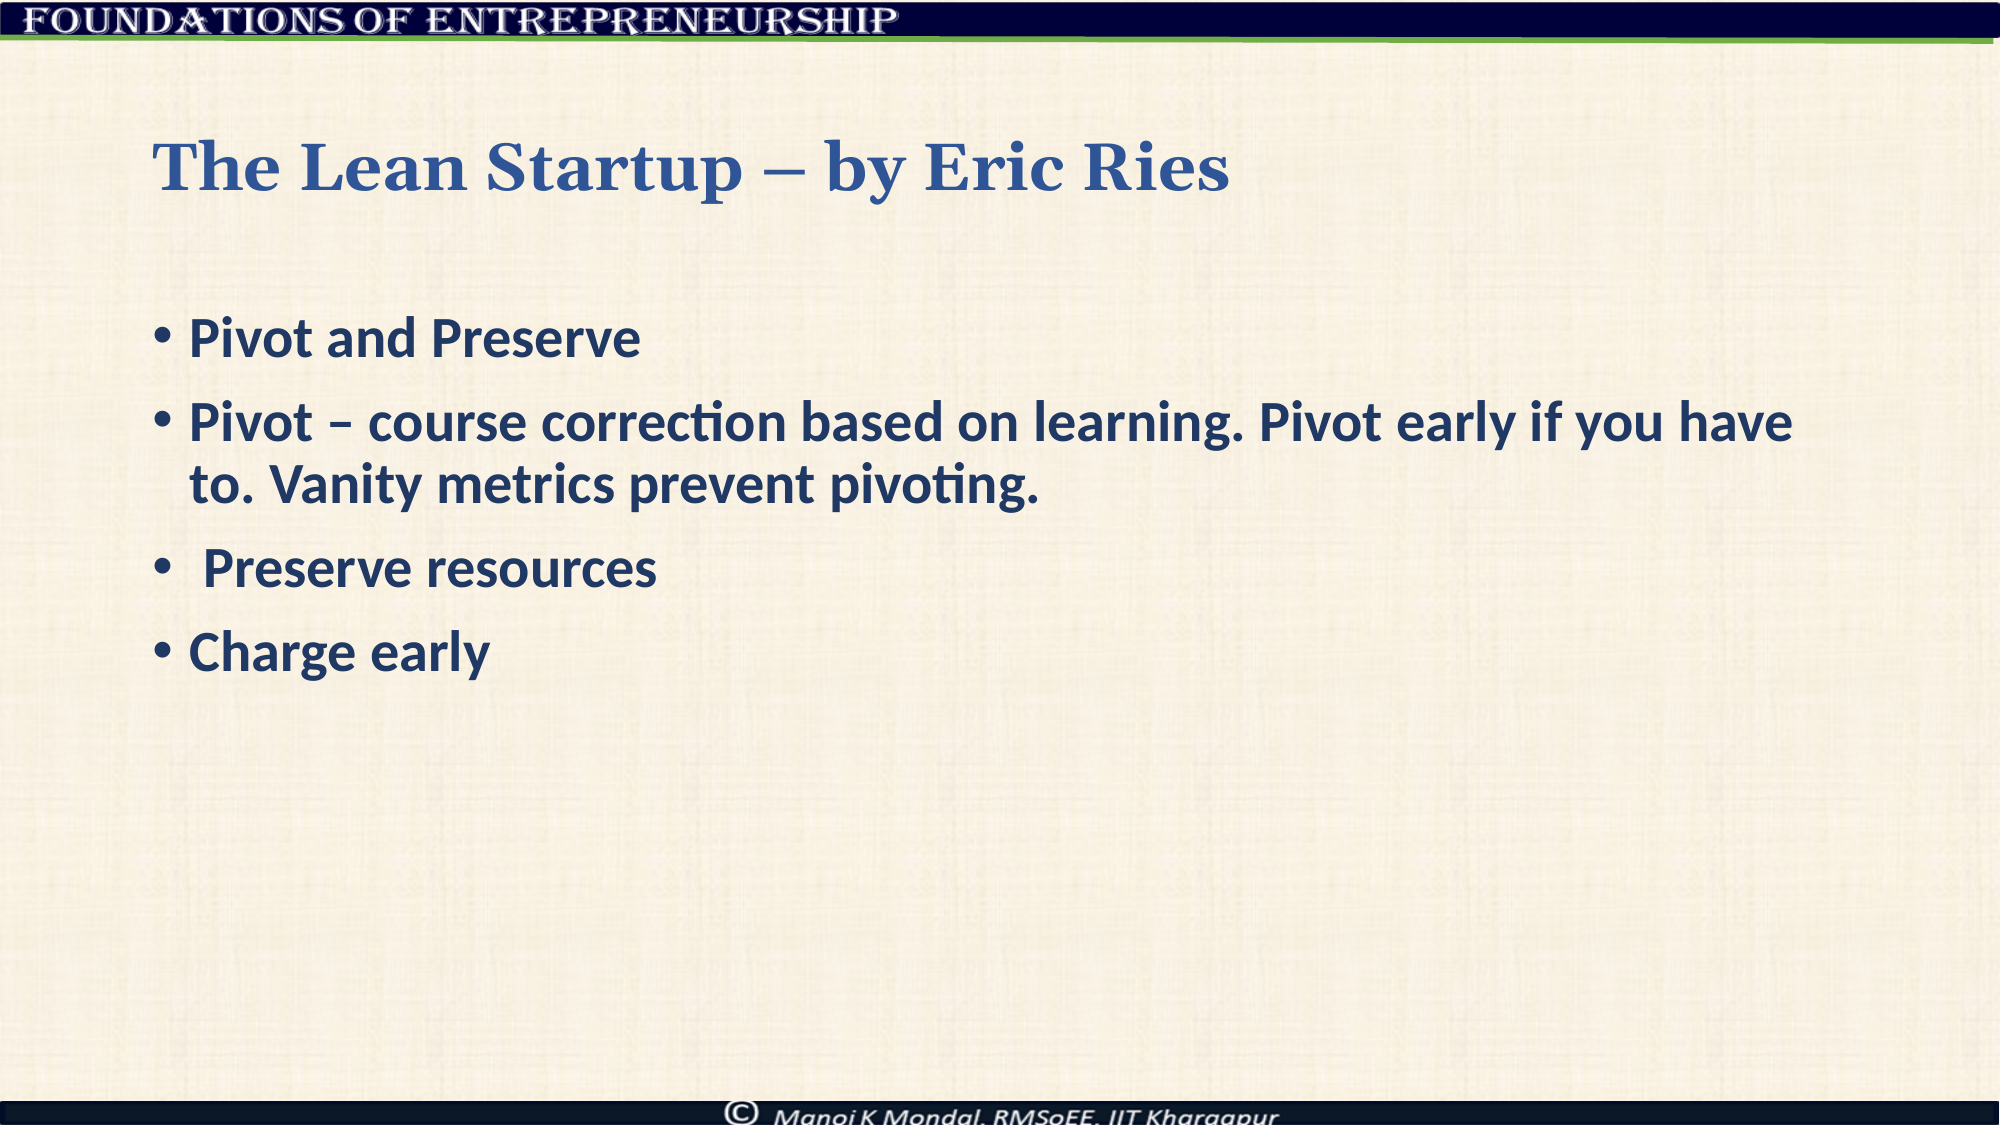

# The Lean Startup – by Eric Ries
Pivot and Preserve
Pivot – course correction based on learning. Pivot early if you have to. Vanity metrics prevent pivoting.
 Preserve resources
Charge early